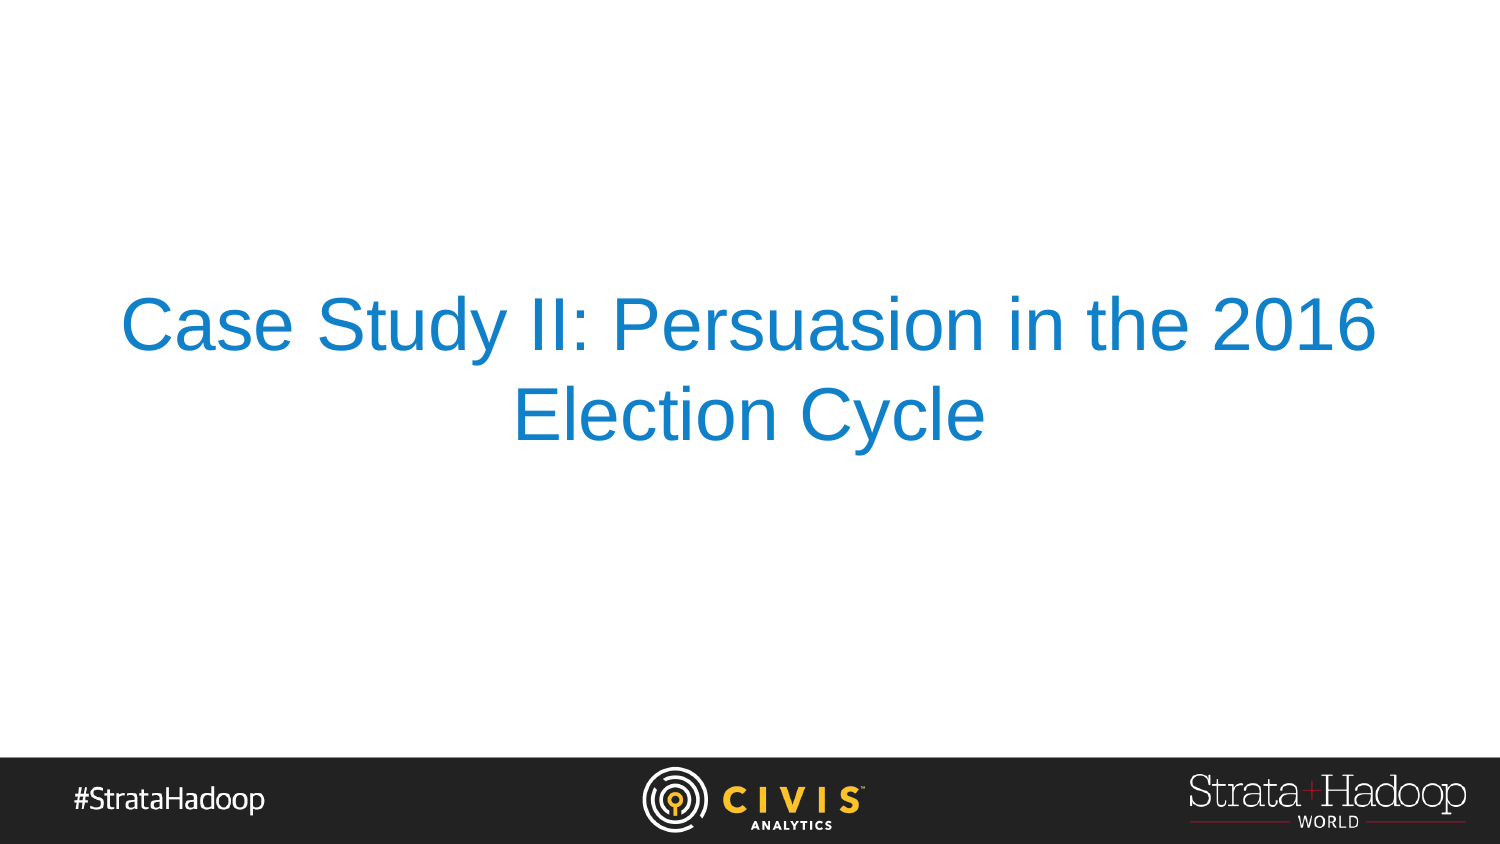

# Case Study II: Persuasion in the 2016 Election Cycle